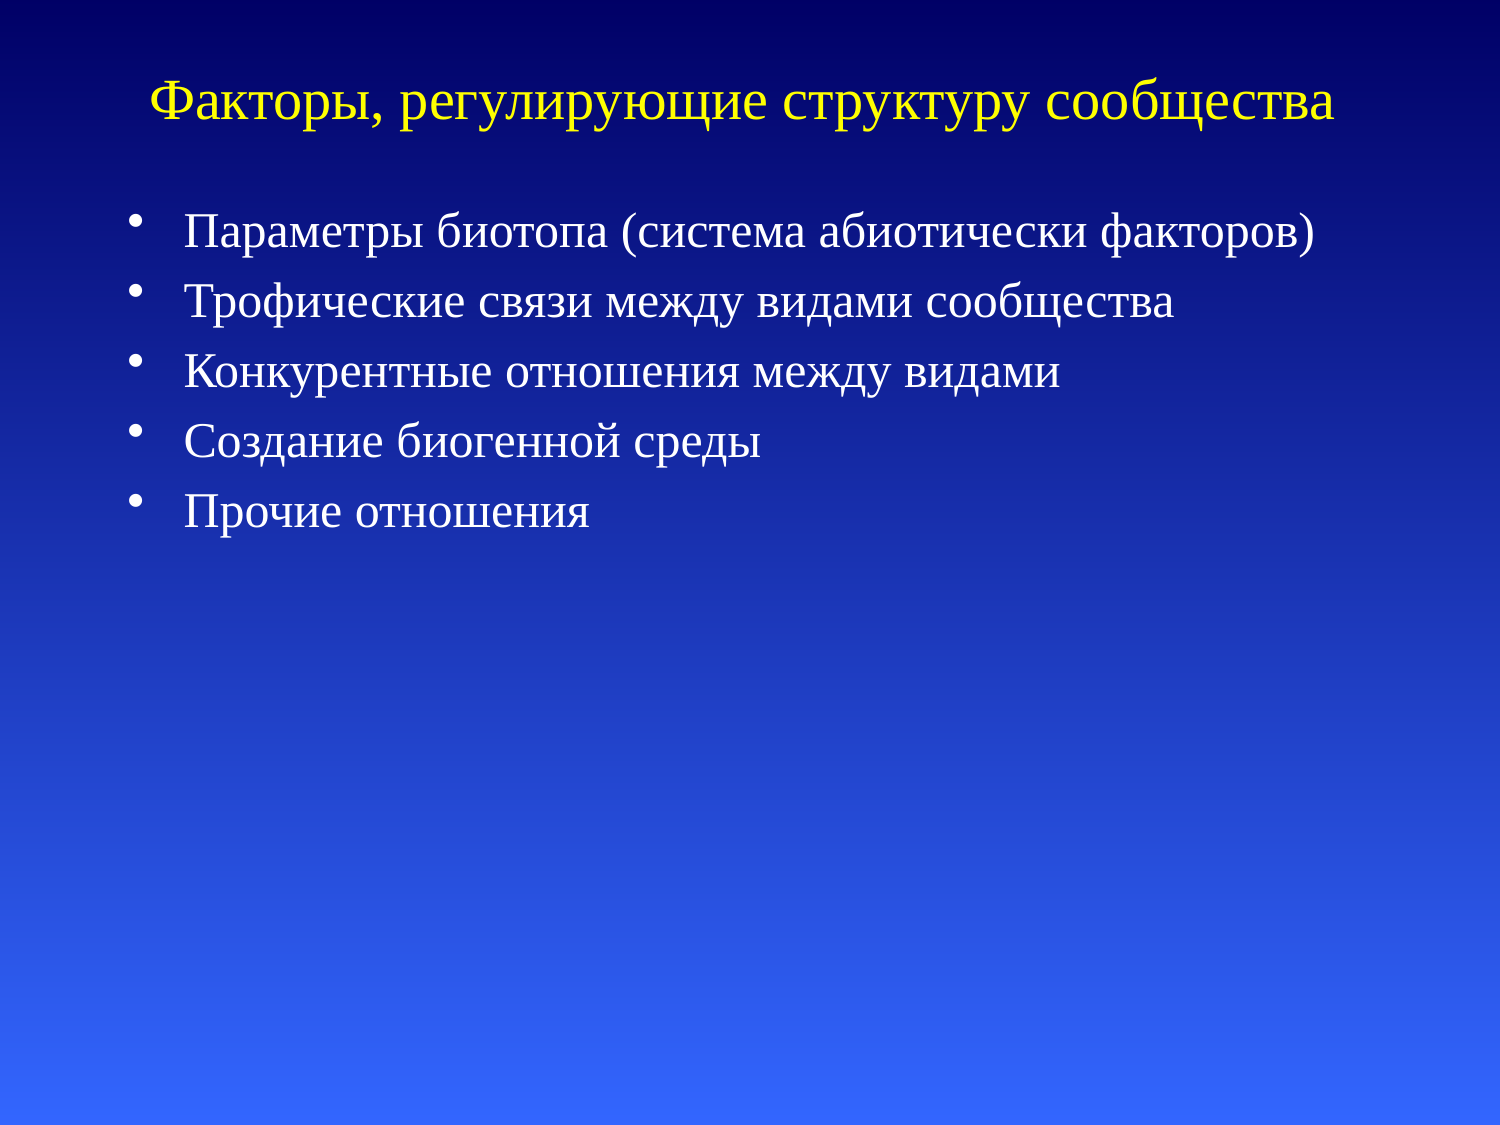

# Факторы, регулирующие структуру сообщества
Параметры биотопа (система абиотически факторов)
Трофические связи между видами сообщества
Конкурентные отношения между видами
Создание биогенной среды
Прочие отношения